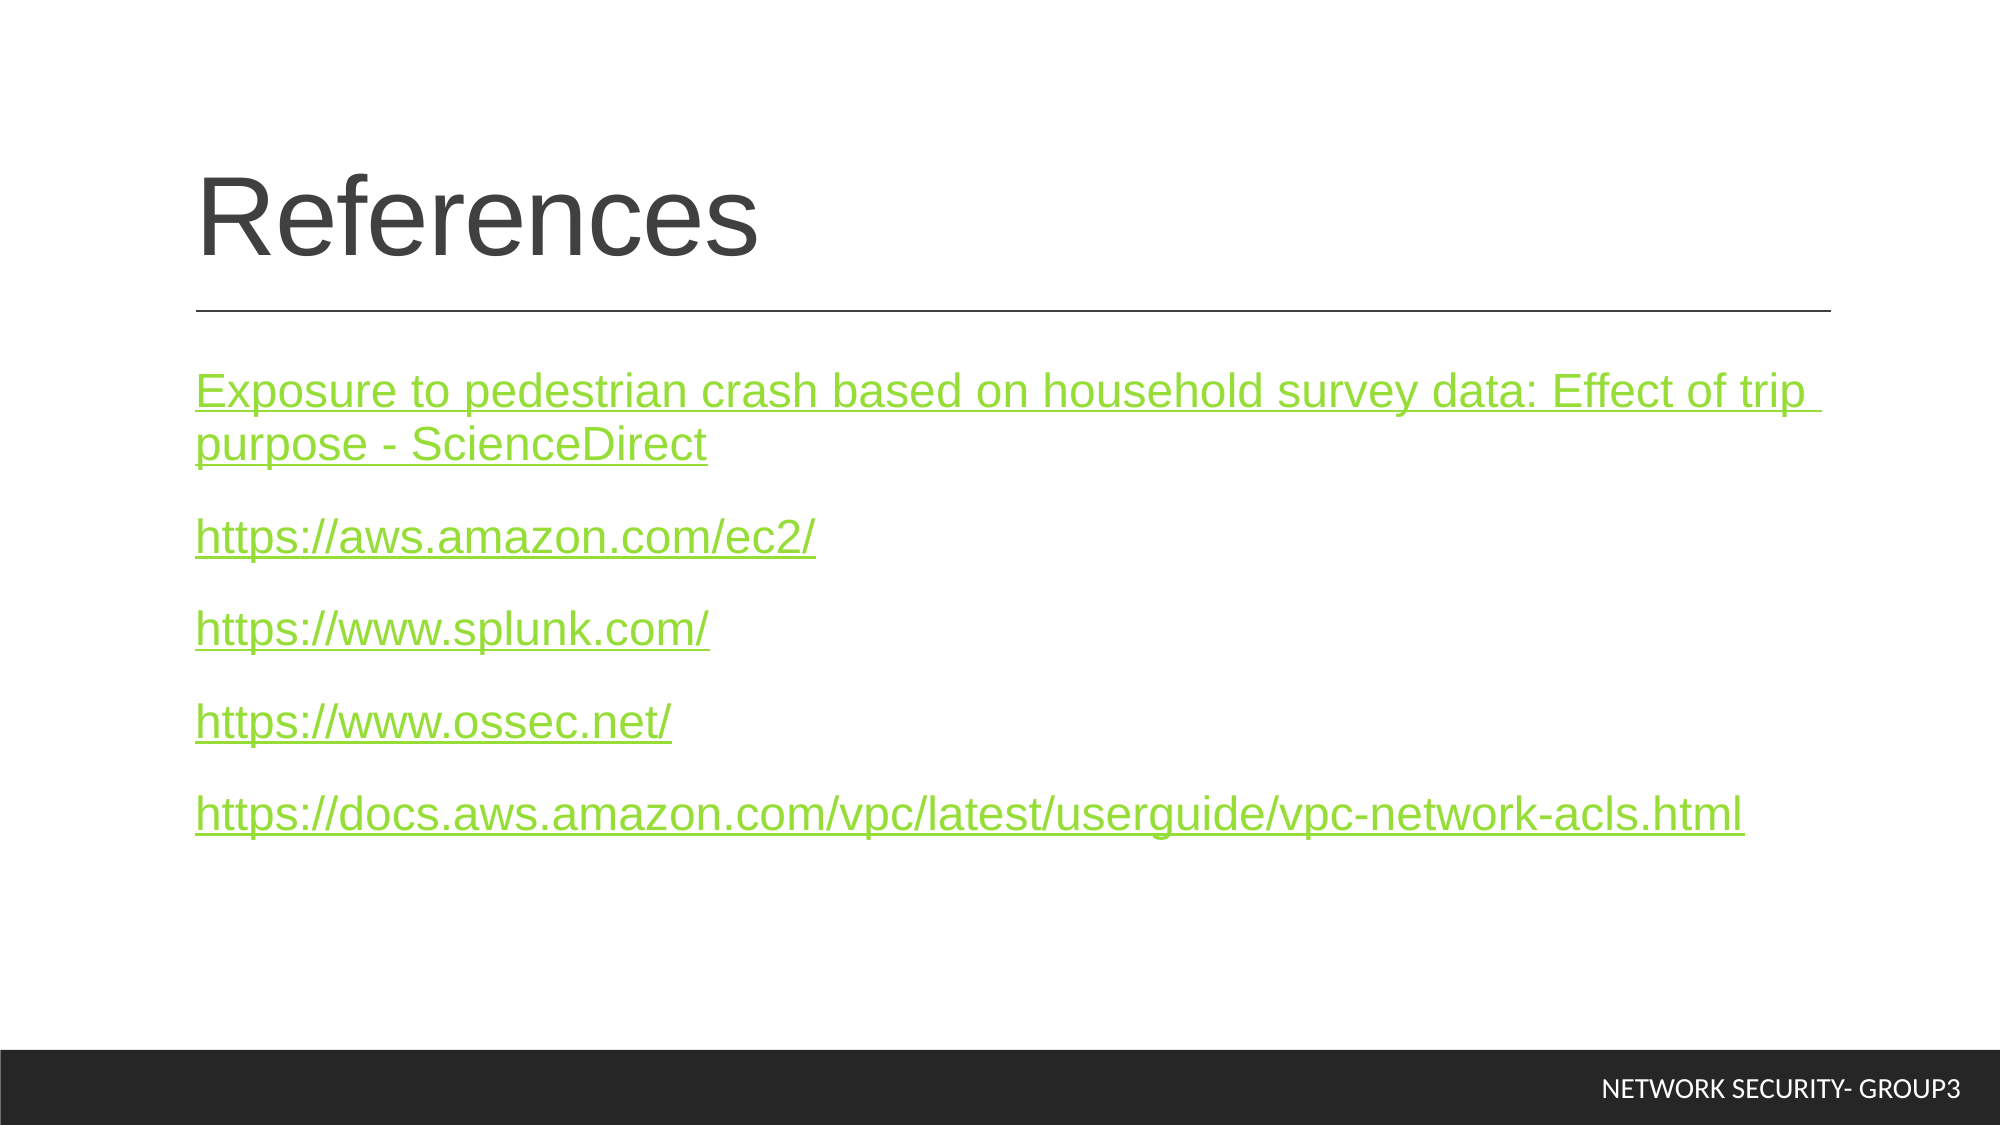

# References
Exposure to pedestrian crash based on household survey data: Effect of trip purpose - ScienceDirect
https://aws.amazon.com/ec2/
https://www.splunk.com/
https://www.ossec.net/
https://docs.aws.amazon.com/vpc/latest/userguide/vpc-network-acls.html

NETWORK SECURITY- GROUP3